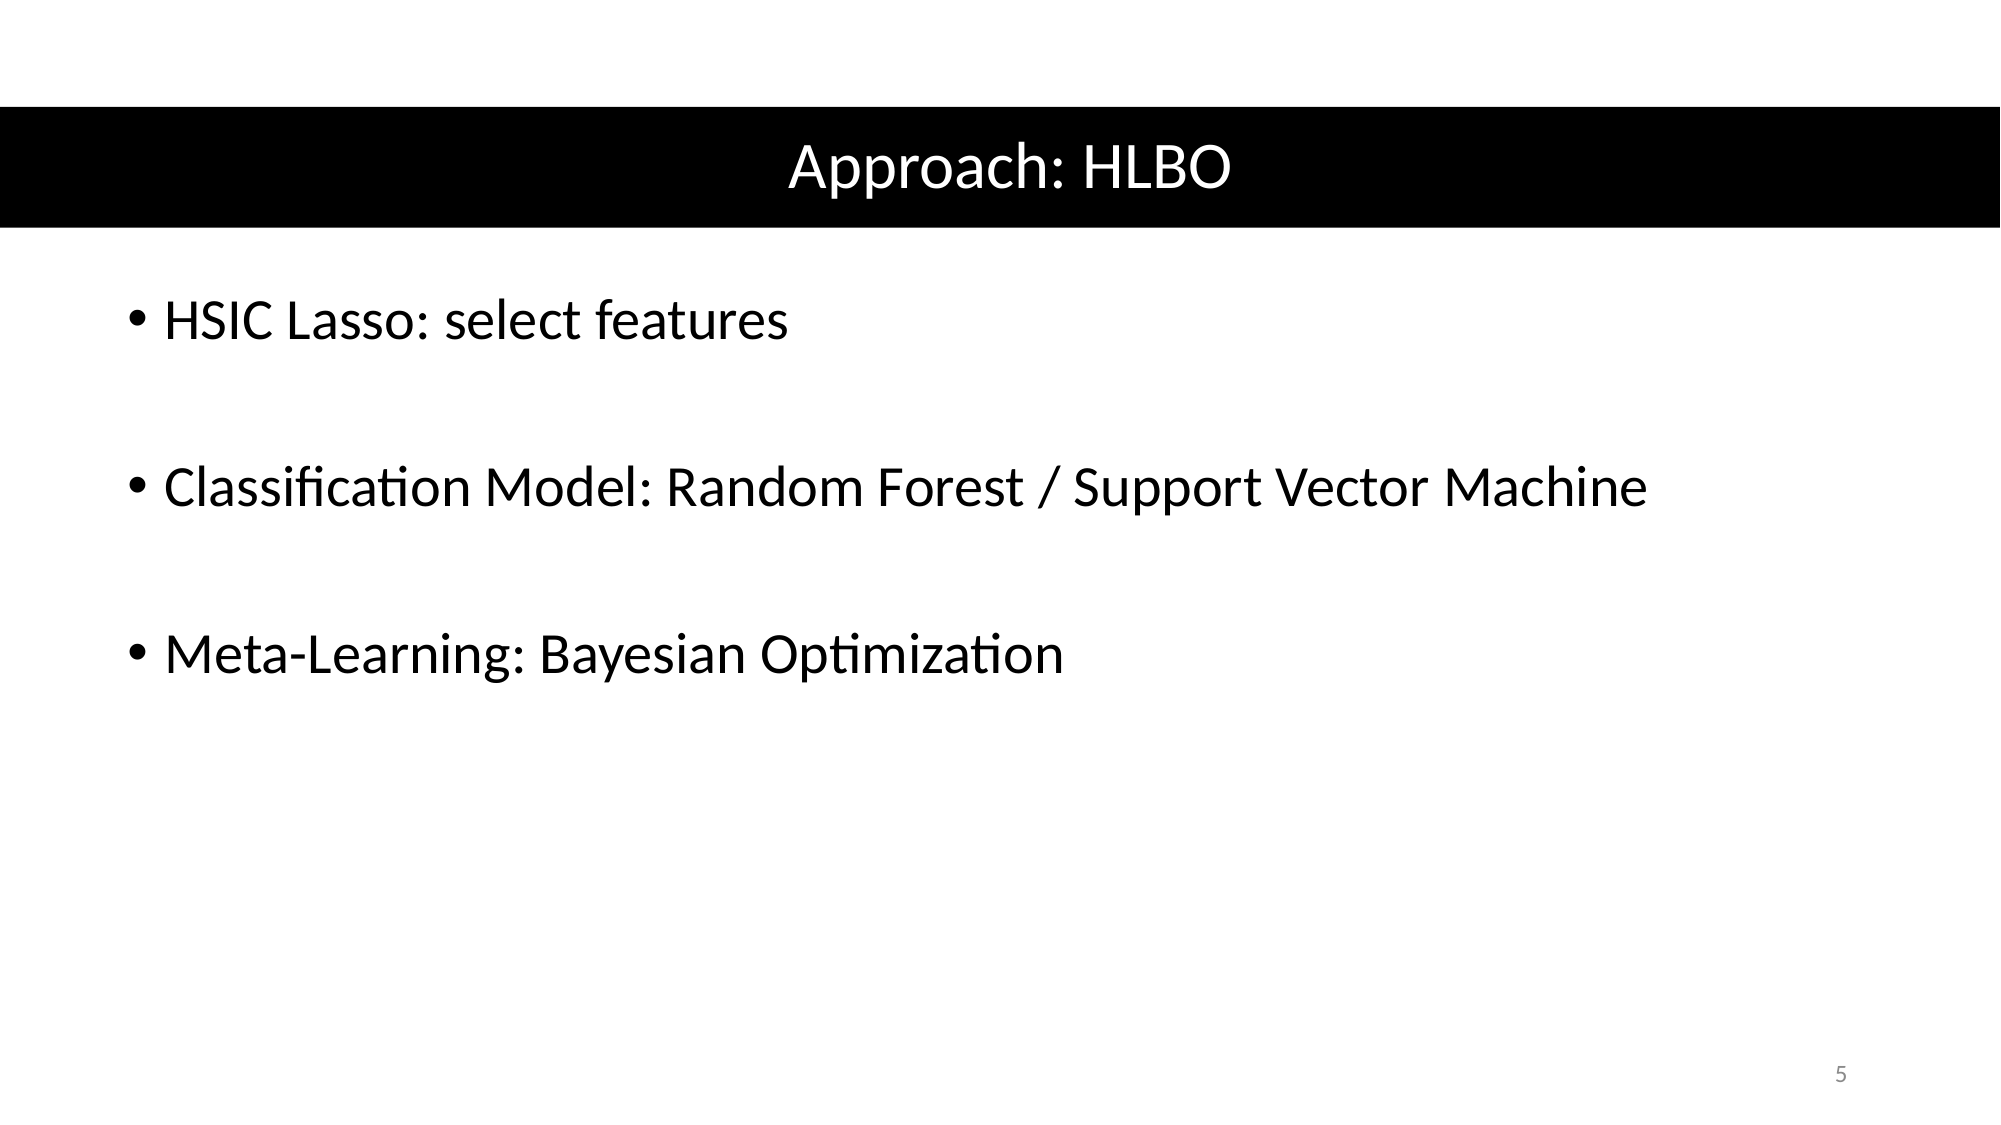

# Approach: HLBO

HSIC Lasso: select features

Classification Model: Random Forest / Support Vector Machine

Meta-Learning: Bayesian Optimization

5